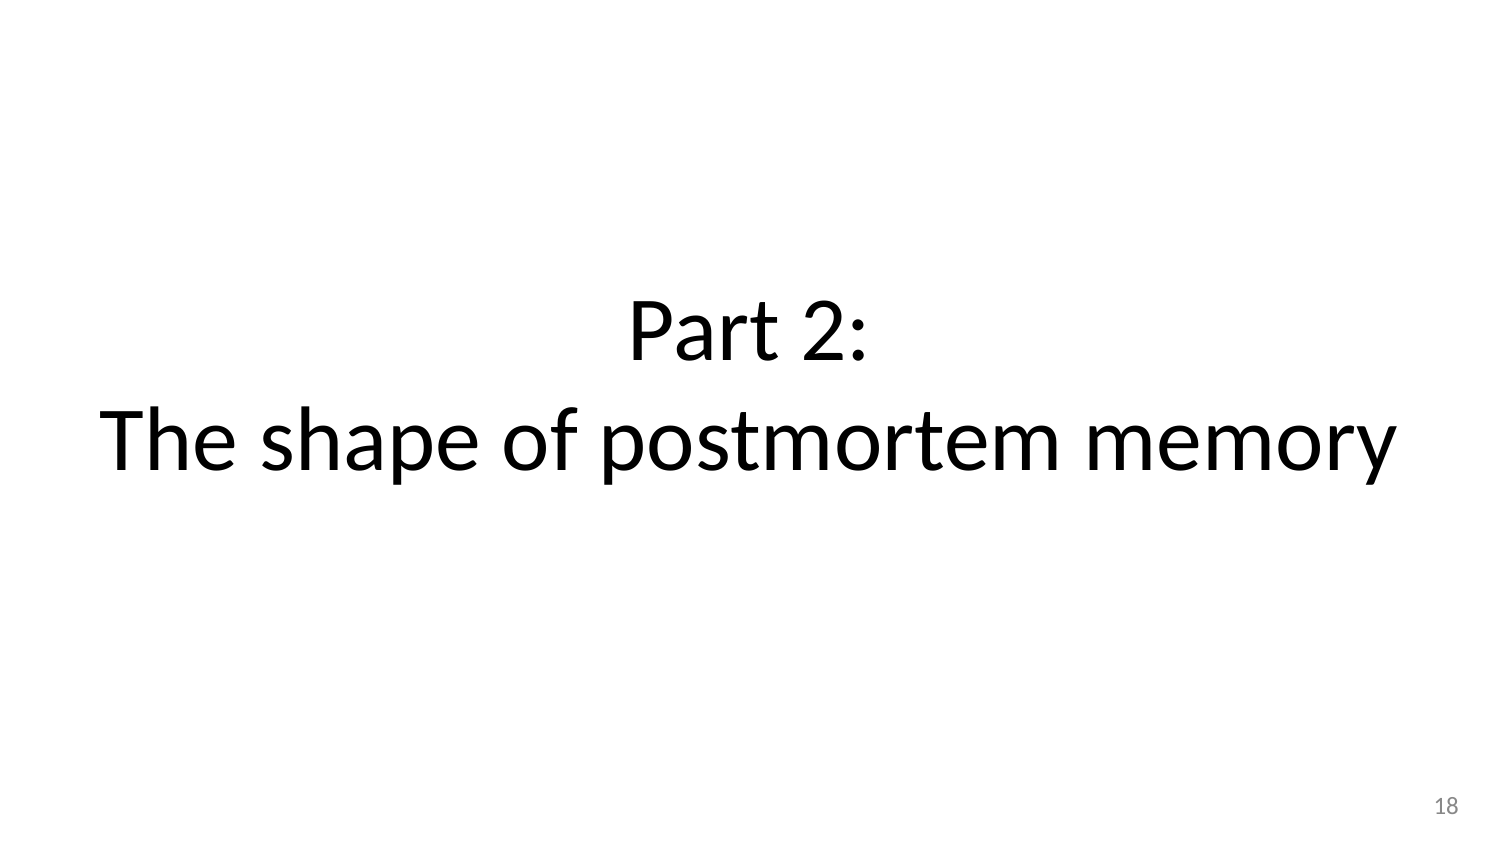

# Part 2:
The shape of postmortem memory
18